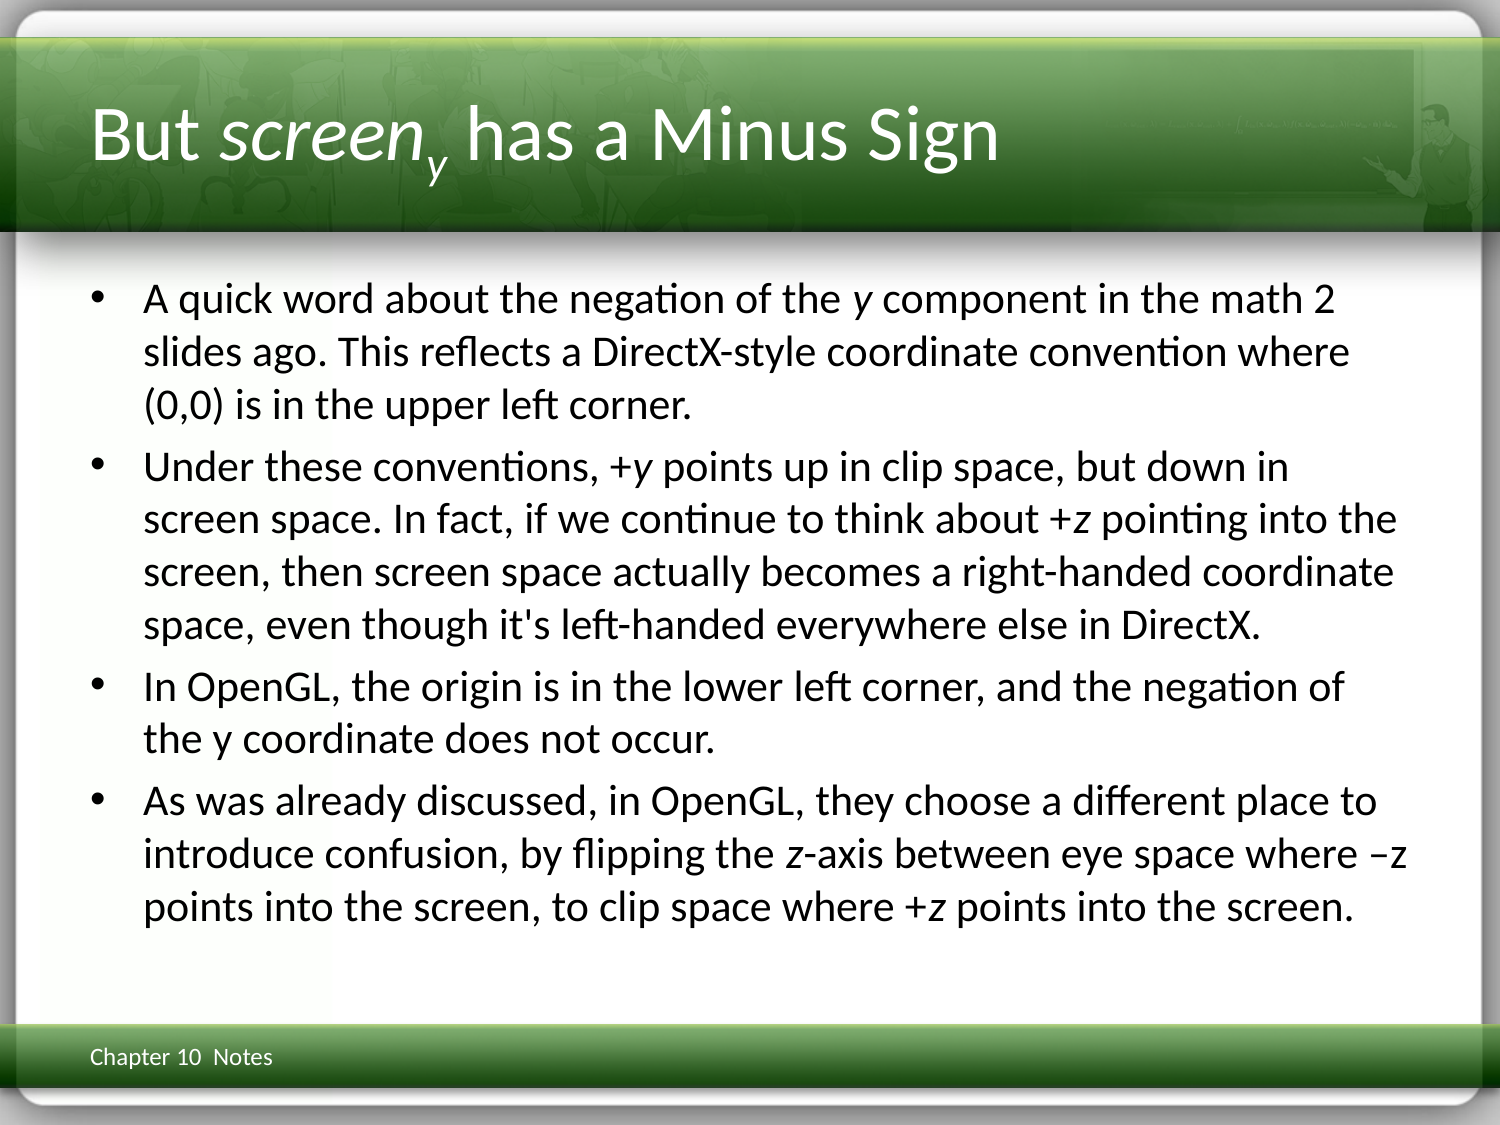

# But screeny has a Minus Sign
A quick word about the negation of the y component in the math 2 slides ago. This reflects a DirectX-style coordinate convention where (0,0) is in the upper left corner.
Under these conventions, +y points up in clip space, but down in screen space. In fact, if we continue to think about +z pointing into the screen, then screen space actually becomes a right-handed coordinate space, even though it's left-handed everywhere else in DirectX.
In OpenGL, the origin is in the lower left corner, and the negation of the y coordinate does not occur.
As was already discussed, in OpenGL, they choose a different place to introduce confusion, by flipping the z-axis between eye space where –z points into the screen, to clip space where +z points into the screen.
Chapter 10  Notes
3D Math Primer for Graphics & Game Dev
70